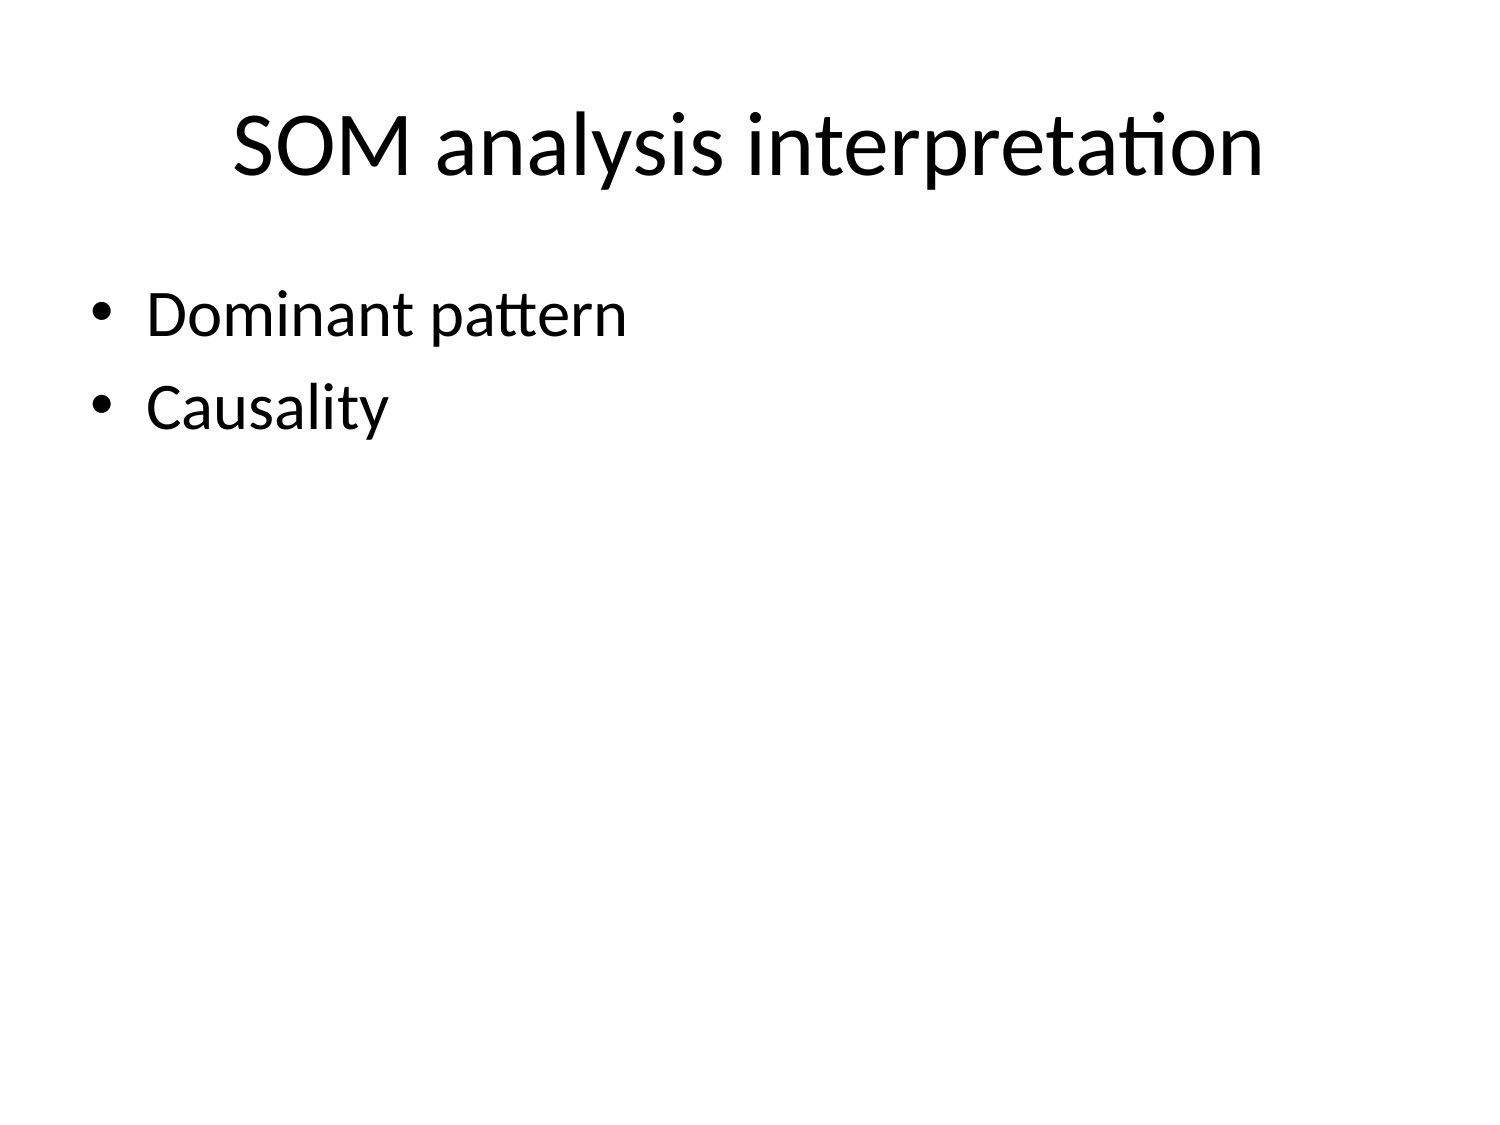

# SOM analysis interpretation
Dominant pattern
Causality